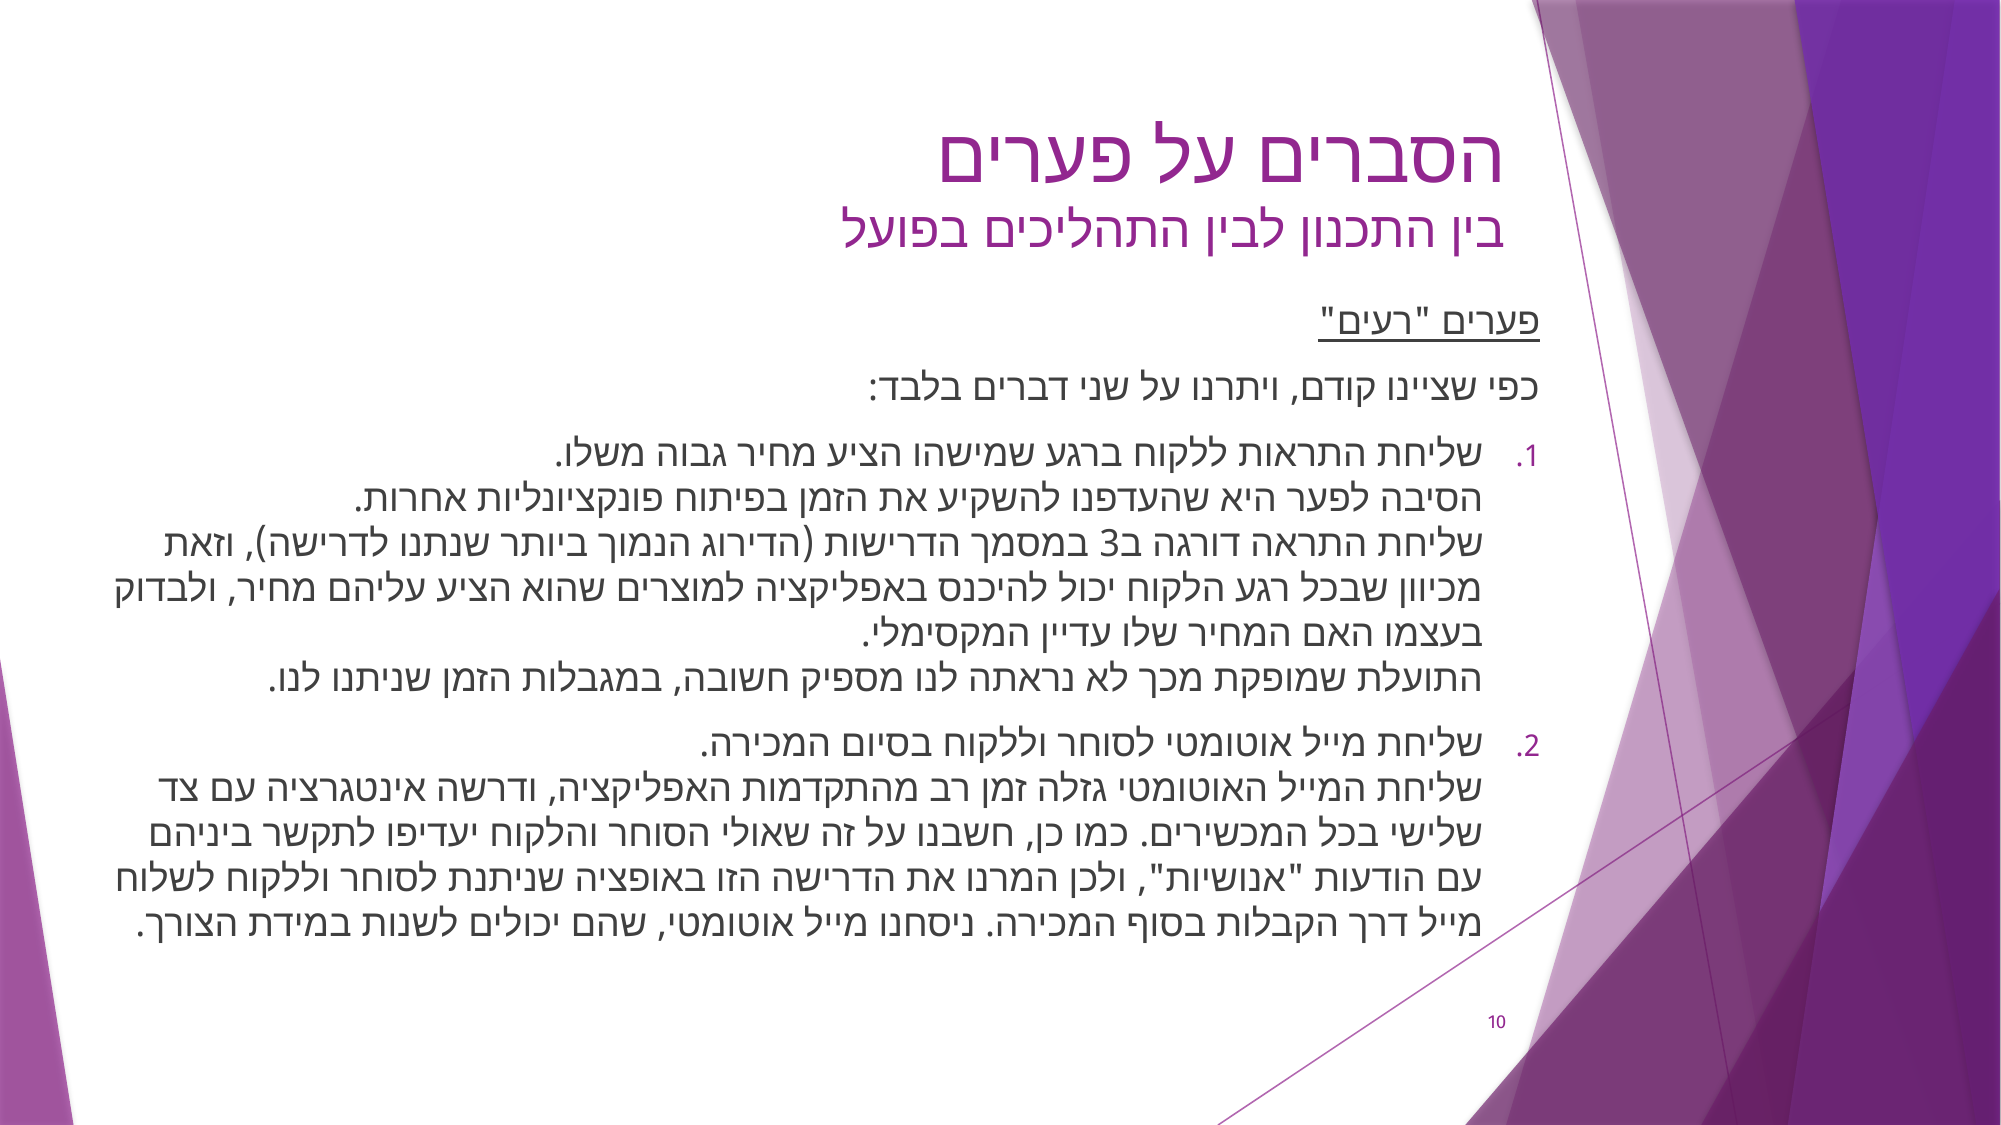

# הסברים על פערים בין התכנון לבין התהליכים בפועל
פערים "רעים"
כפי שציינו קודם, ויתרנו על שני דברים בלבד:
שליחת התראות ללקוח ברגע שמישהו הציע מחיר גבוה משלו.
הסיבה לפער היא שהעדפנו להשקיע את הזמן בפיתוח פונקציונליות אחרות.
שליחת התראה דורגה ב3 במסמך הדרישות (הדירוג הנמוך ביותר שנתנו לדרישה), וזאת מכיוון שבכל רגע הלקוח יכול להיכנס באפליקציה למוצרים שהוא הציע עליהם מחיר, ולבדוק בעצמו האם המחיר שלו עדיין המקסימלי.
התועלת שמופקת מכך לא נראתה לנו מספיק חשובה, במגבלות הזמן שניתנו לנו.
שליחת מייל אוטומטי לסוחר וללקוח בסיום המכירה.
שליחת המייל האוטומטי גזלה זמן רב מהתקדמות האפליקציה, ודרשה אינטגרציה עם צד שלישי בכל המכשירים. כמו כן, חשבנו על זה שאולי הסוחר והלקוח יעדיפו לתקשר ביניהם עם הודעות "אנושיות", ולכן המרנו את הדרישה הזו באופציה שניתנת לסוחר וללקוח לשלוח מייל דרך הקבלות בסוף המכירה. ניסחנו מייל אוטומטי, שהם יכולים לשנות במידת הצורך.
10